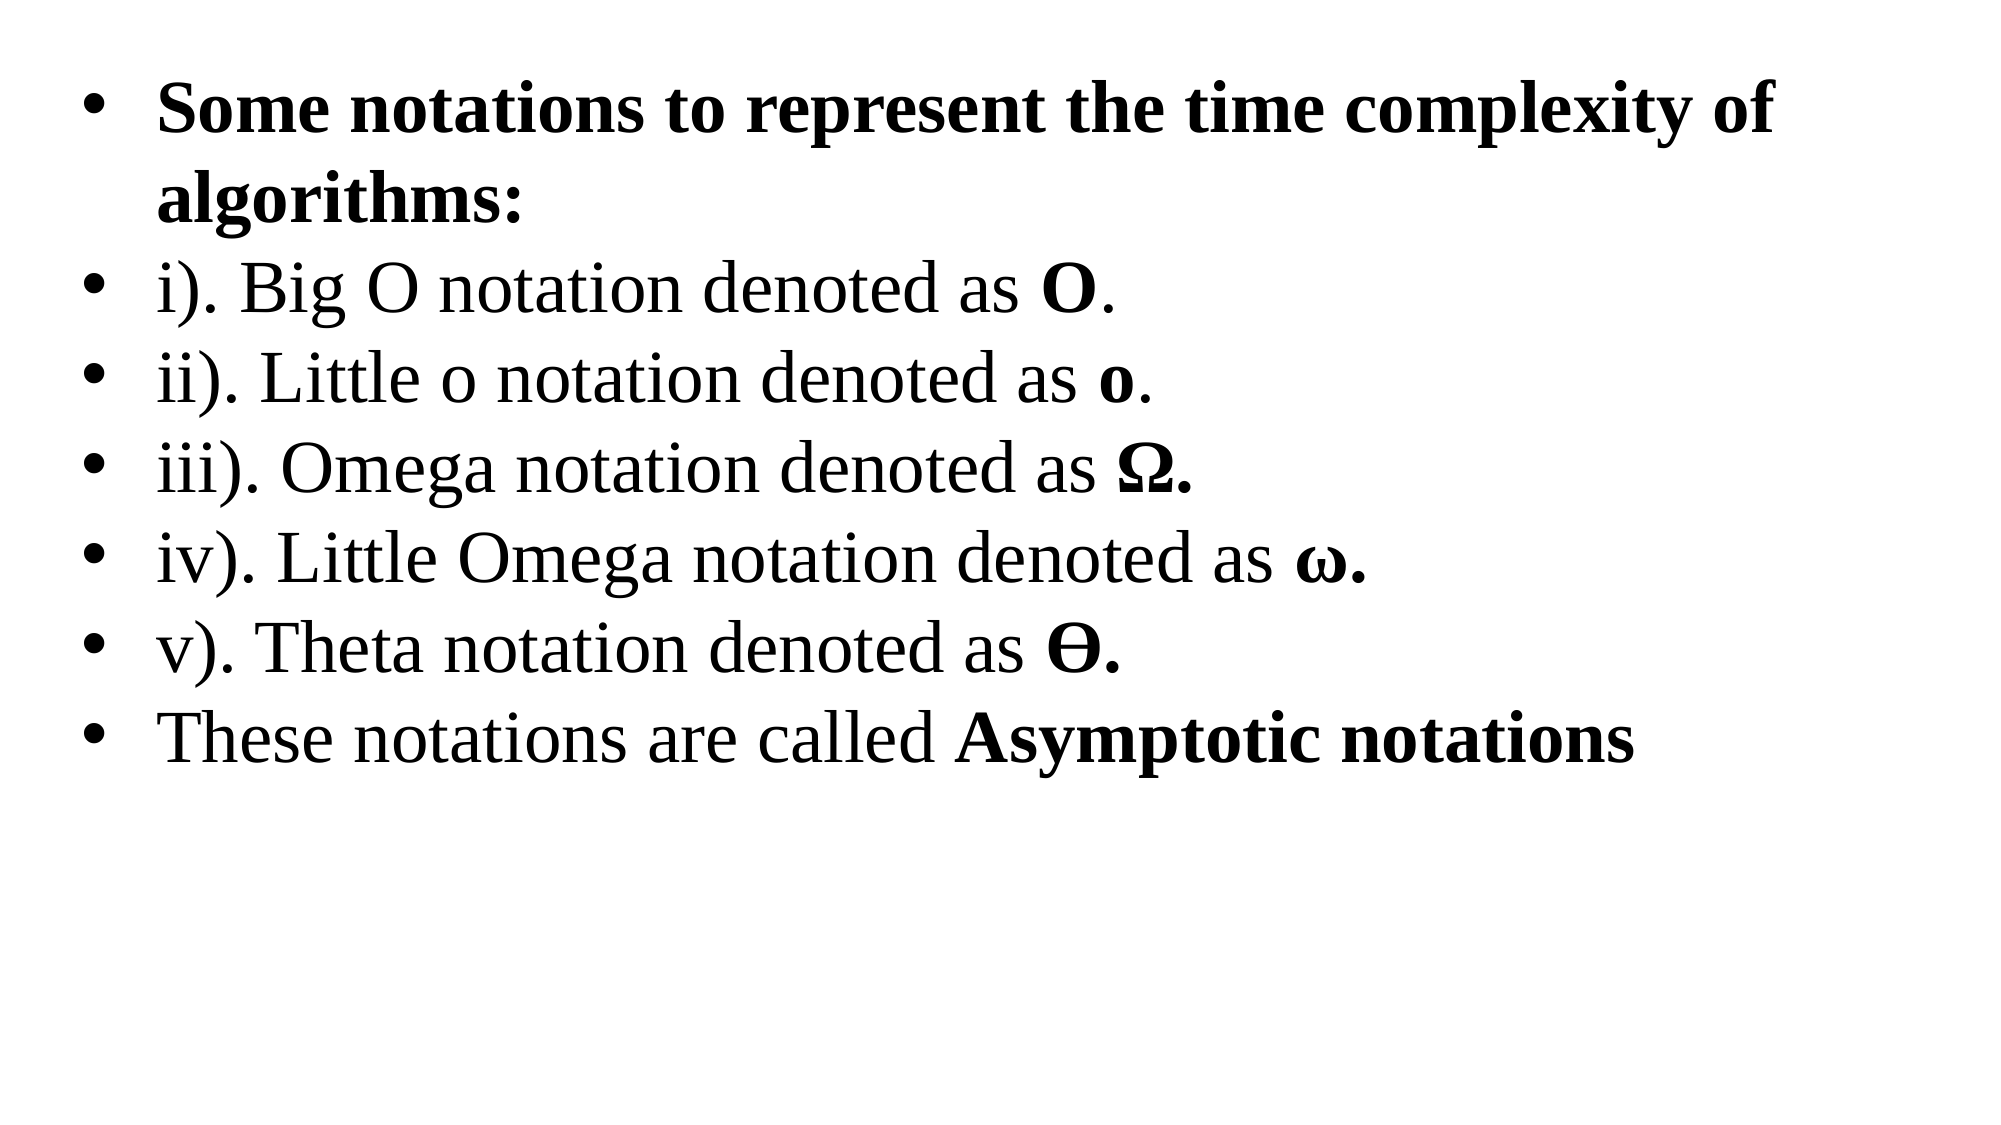

Some notations to represent the time complexity of algorithms:
i). Big O notation denoted as O.
ii). Little o notation denoted as o.
iii). Omega notation denoted as Ω.
iv). Little Omega notation denoted as ω.
v). Theta notation denoted as Ɵ.
These notations are called Asymptotic notations